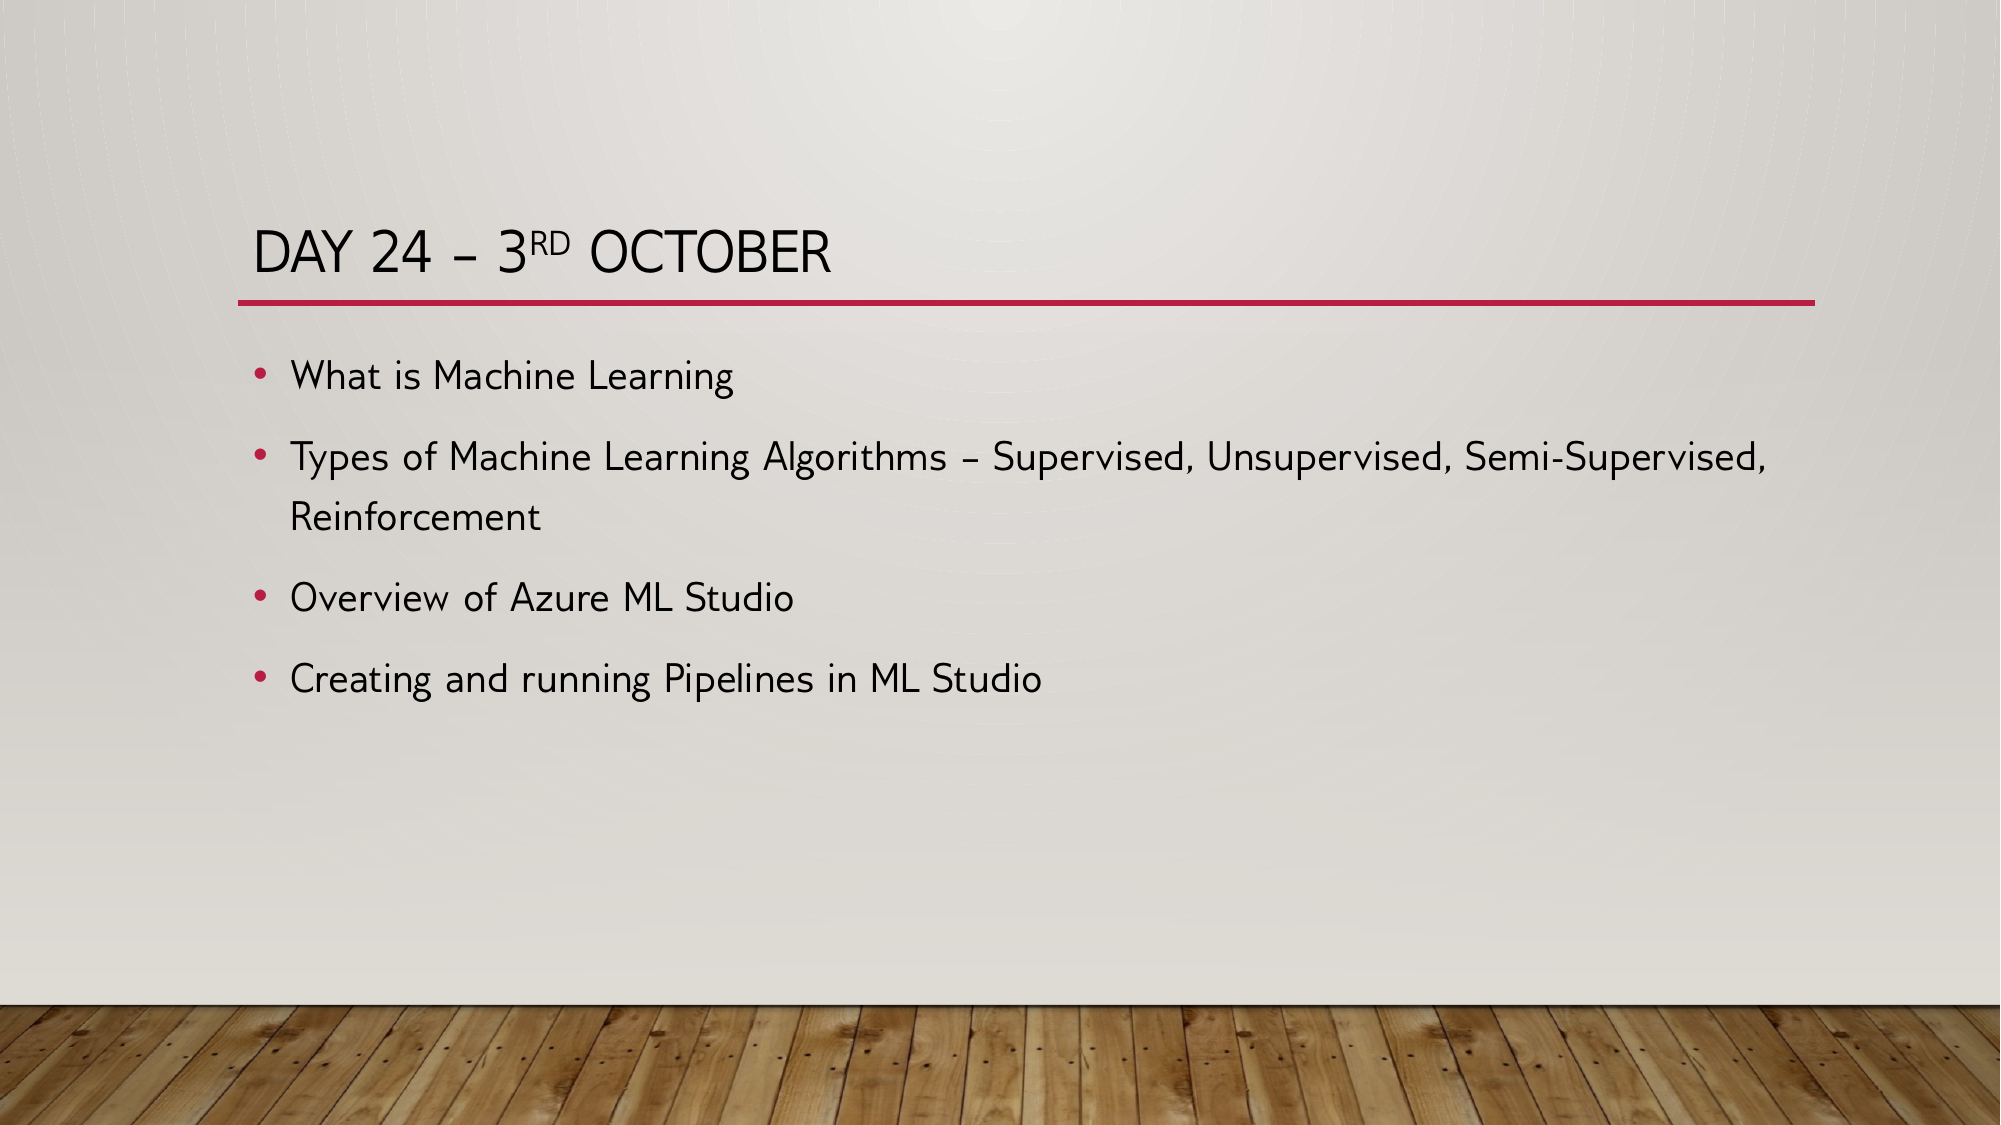

# Day 24 – 3rd October
What is Machine Learning
Types of Machine Learning Algorithms – Supervised, Unsupervised, Semi-Supervised, Reinforcement
Overview of Azure ML Studio
Creating and running Pipelines in ML Studio